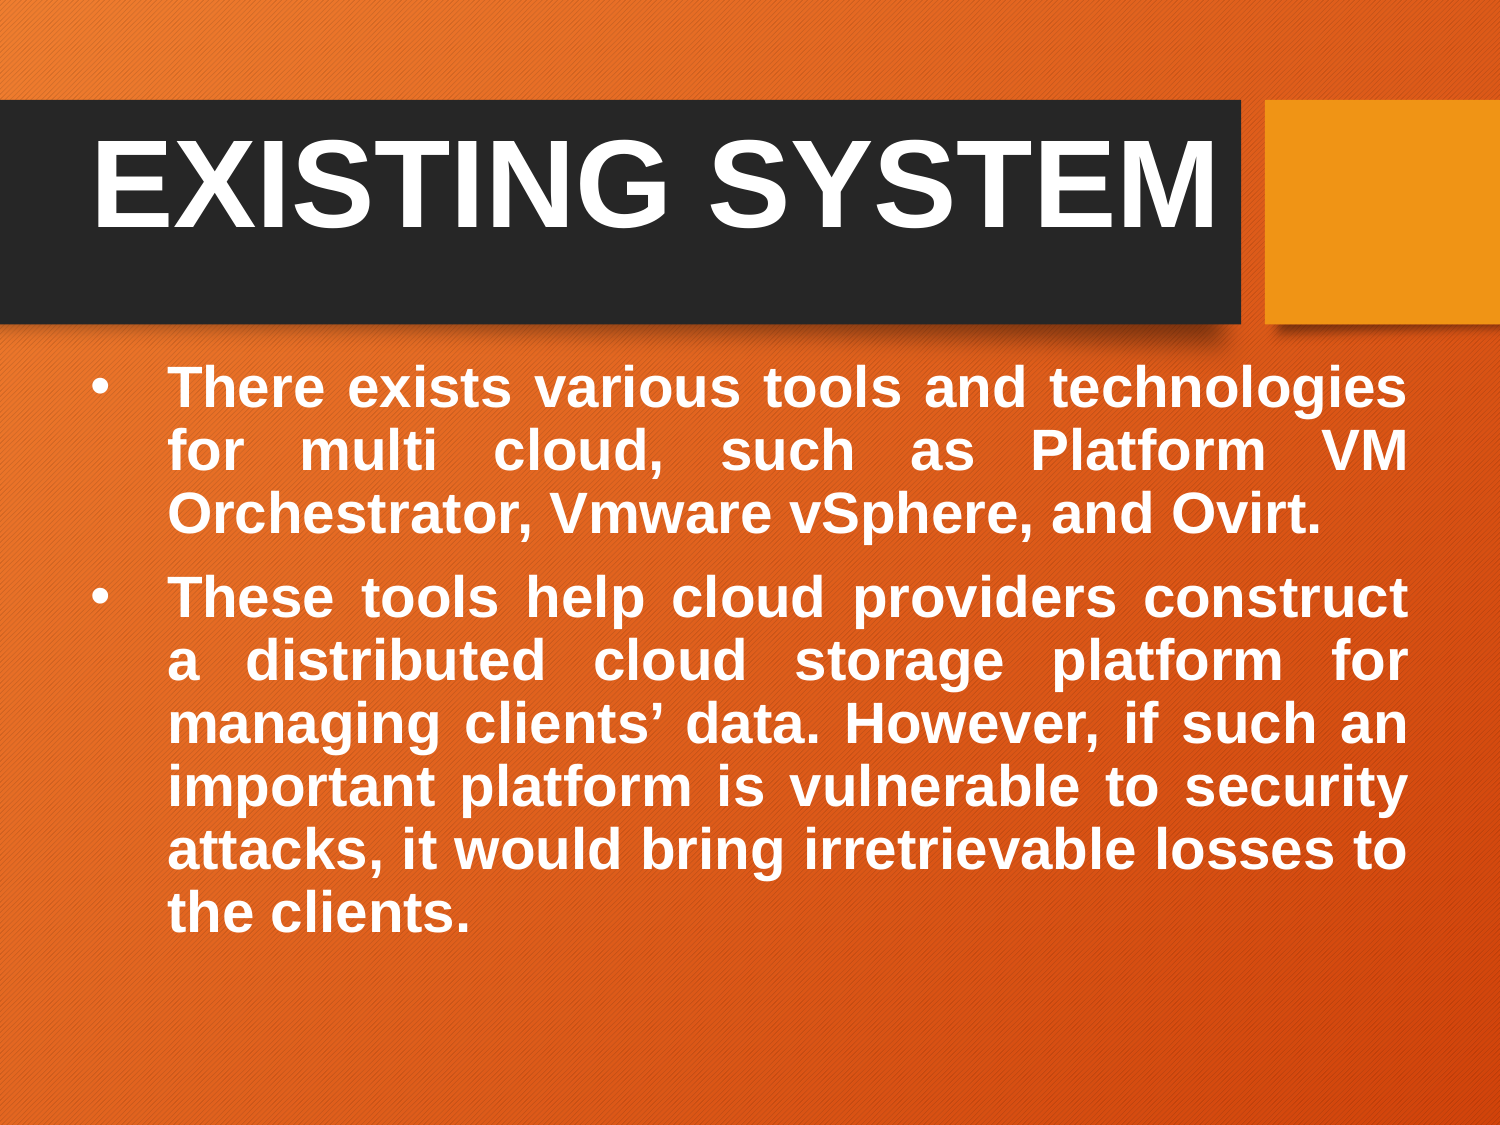

# EXISTING SYSTEM
There exists various tools and technologies for multi cloud, such as Platform VM Orchestrator, Vmware vSphere, and Ovirt.
These tools help cloud providers construct a distributed cloud storage platform for managing clients’ data. However, if such an important platform is vulnerable to security attacks, it would bring irretrievable losses to the clients.